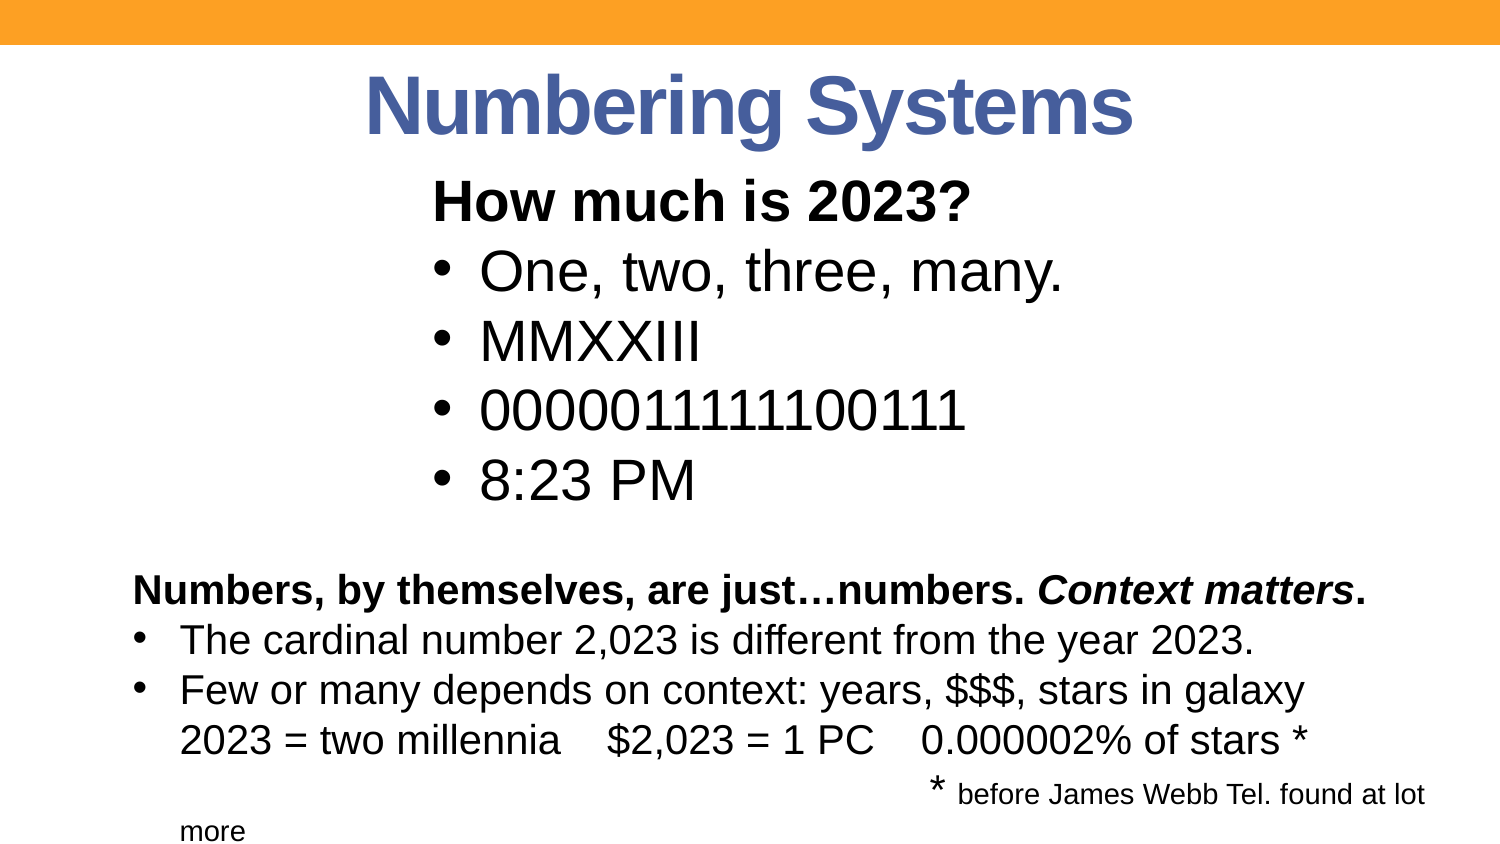

# Numbering Systems
How much is 2023?
One, two, three, many.
MMXXIII
0000011111100111
8:23 PM
Numbers, by themselves, are just…numbers. Context matters.
The cardinal number 2,023 is different from the year 2023.
Few or many depends on context: years, $$$, stars in galaxy
2023 = two millennia    $2,023 = 1 PC    0.000002% of stars *
					* before James Webb Tel. found at lot more